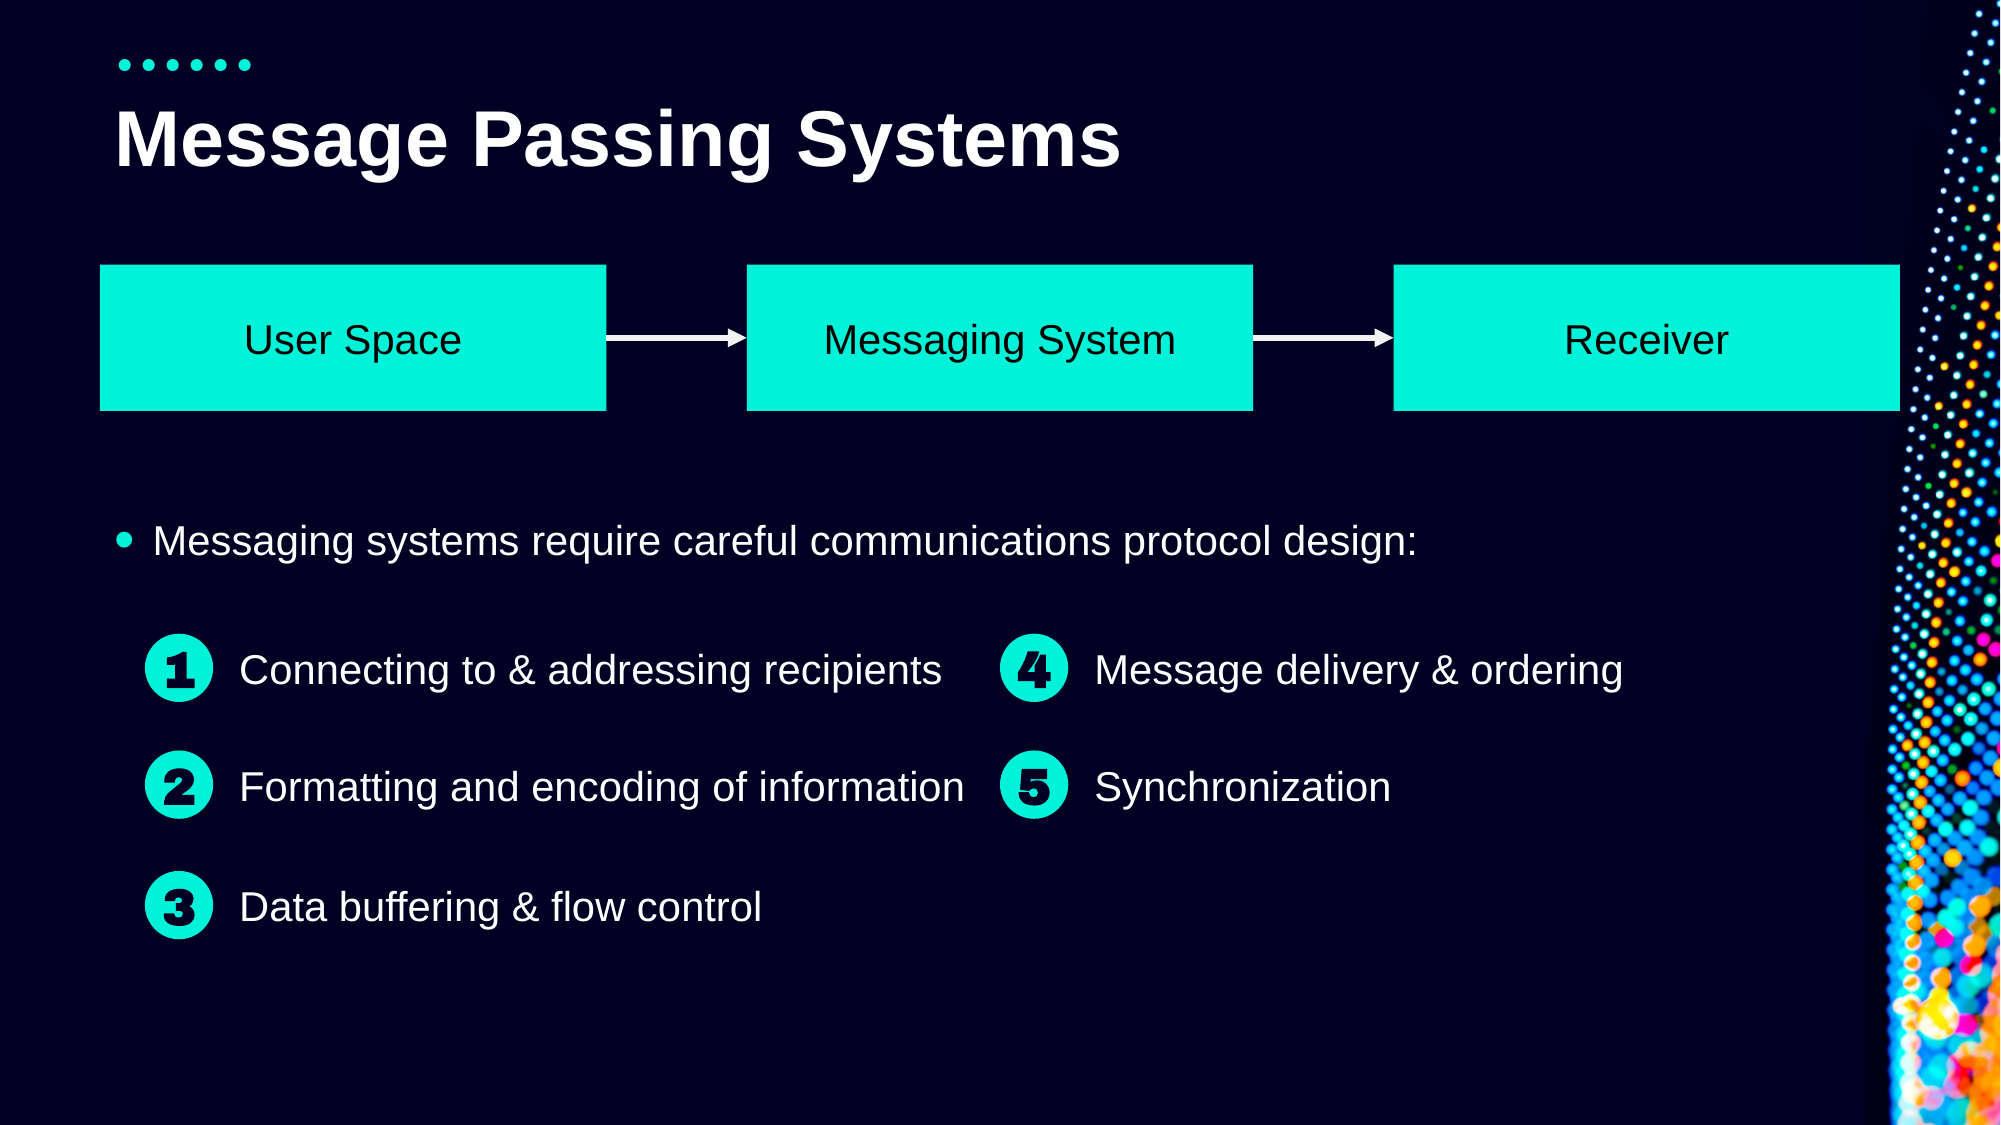

# Message Passing Systems
User Space
Messaging System
Receiver
Messaging systems require careful communications protocol design:
1

4

Connecting to & addressing recipients
Message delivery & ordering
2

5

Formatting and encoding of information
Synchronization
3

Data buffering & flow control